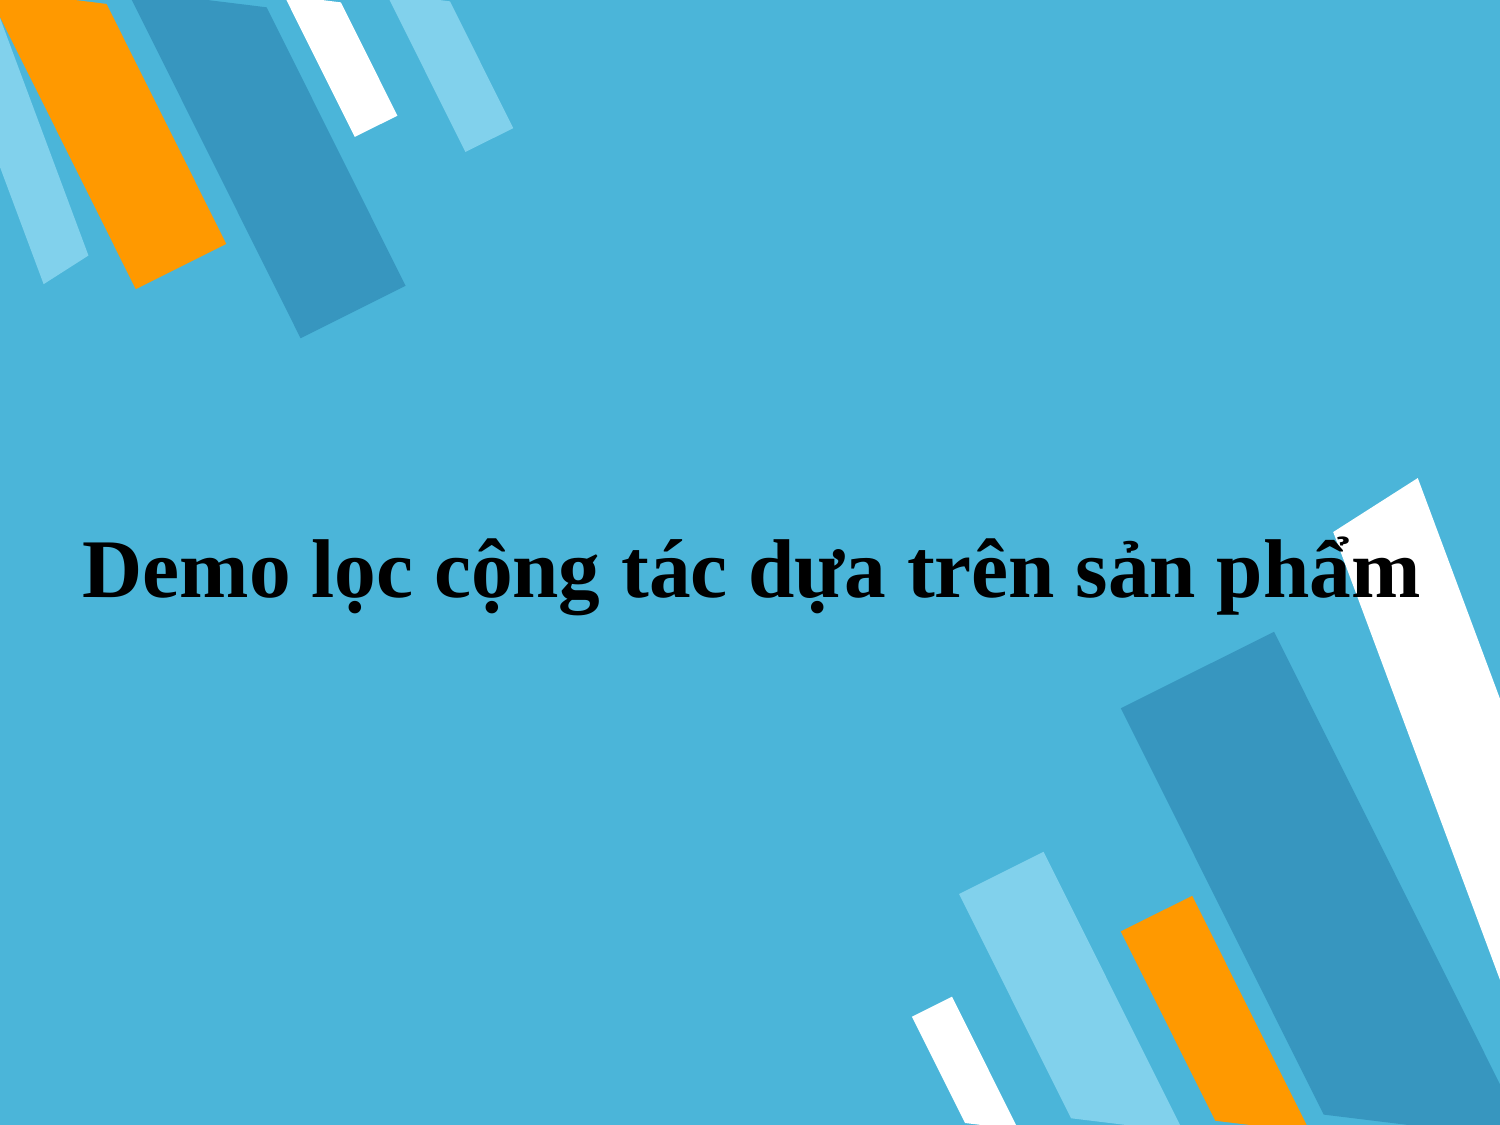

# Demo lọc cộng tác dựa trên sản phẩm